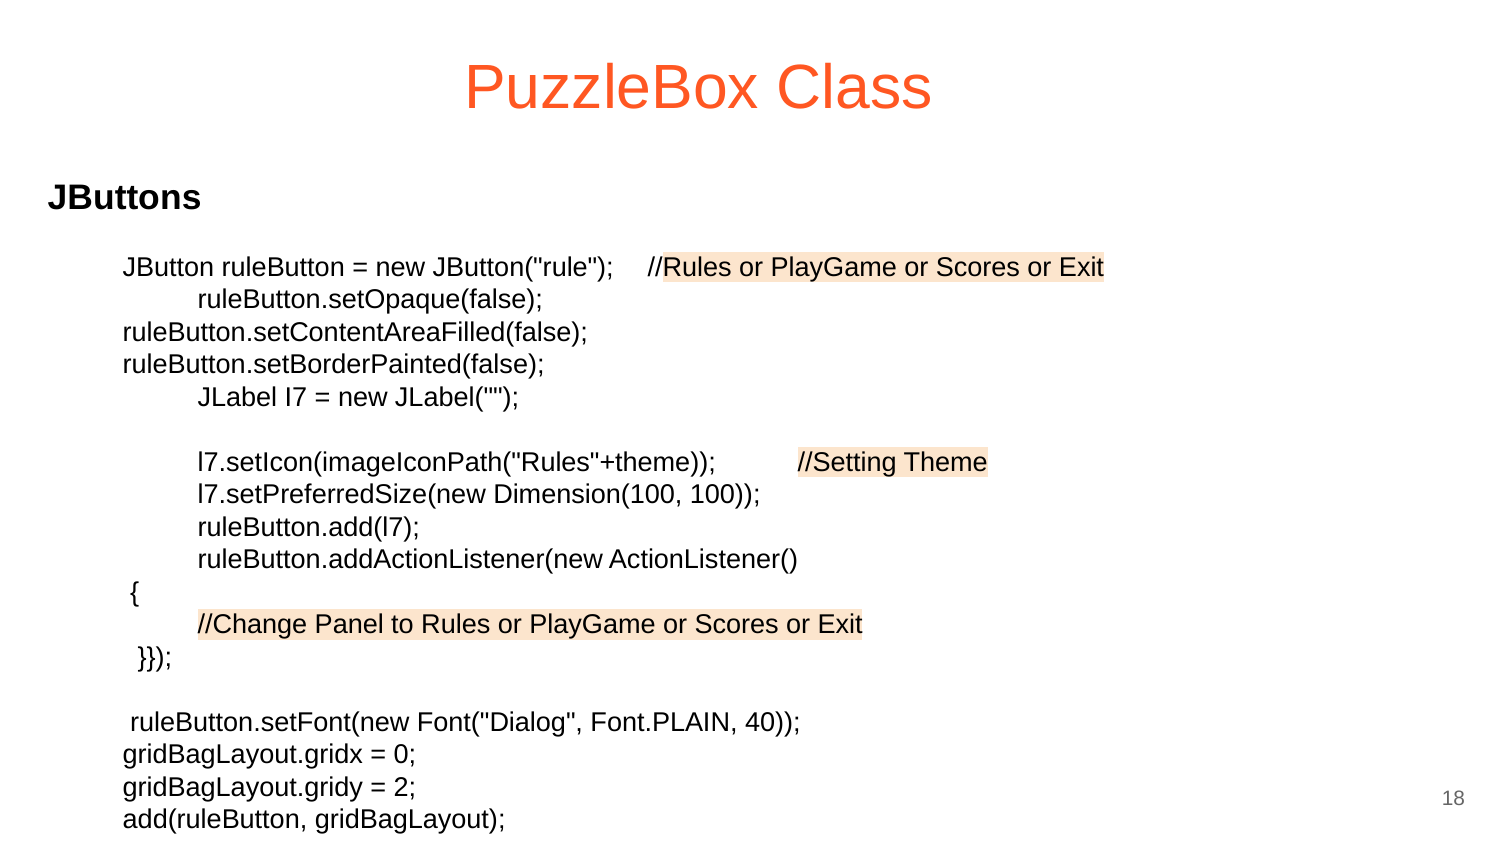

# PuzzleBox Class
JButtons

JButton ruleButton = new JButton("rule"); 	//Rules or PlayGame or Scores or Exit
        	ruleButton.setOpaque(false);
ruleButton.setContentAreaFilled(false);
ruleButton.setBorderPainted(false);
        	JLabel I7 = new JLabel("");

        	l7.setIcon(imageIconPath("Rules"+theme));  	//Setting Theme
        	l7.setPreferredSize(new Dimension(100, 100));
        	ruleButton.add(l7);
        	ruleButton.addActionListener(new ActionListener()
 {
//Change Panel to Rules or PlayGame or Scores or Exit
            }});

           ruleButton.setFont(new Font("Dialog", Font.PLAIN, 40));
gridBagLayout.gridx = 0;
gridBagLayout.gridy = 2;
add(ruleButton, gridBagLayout);

18